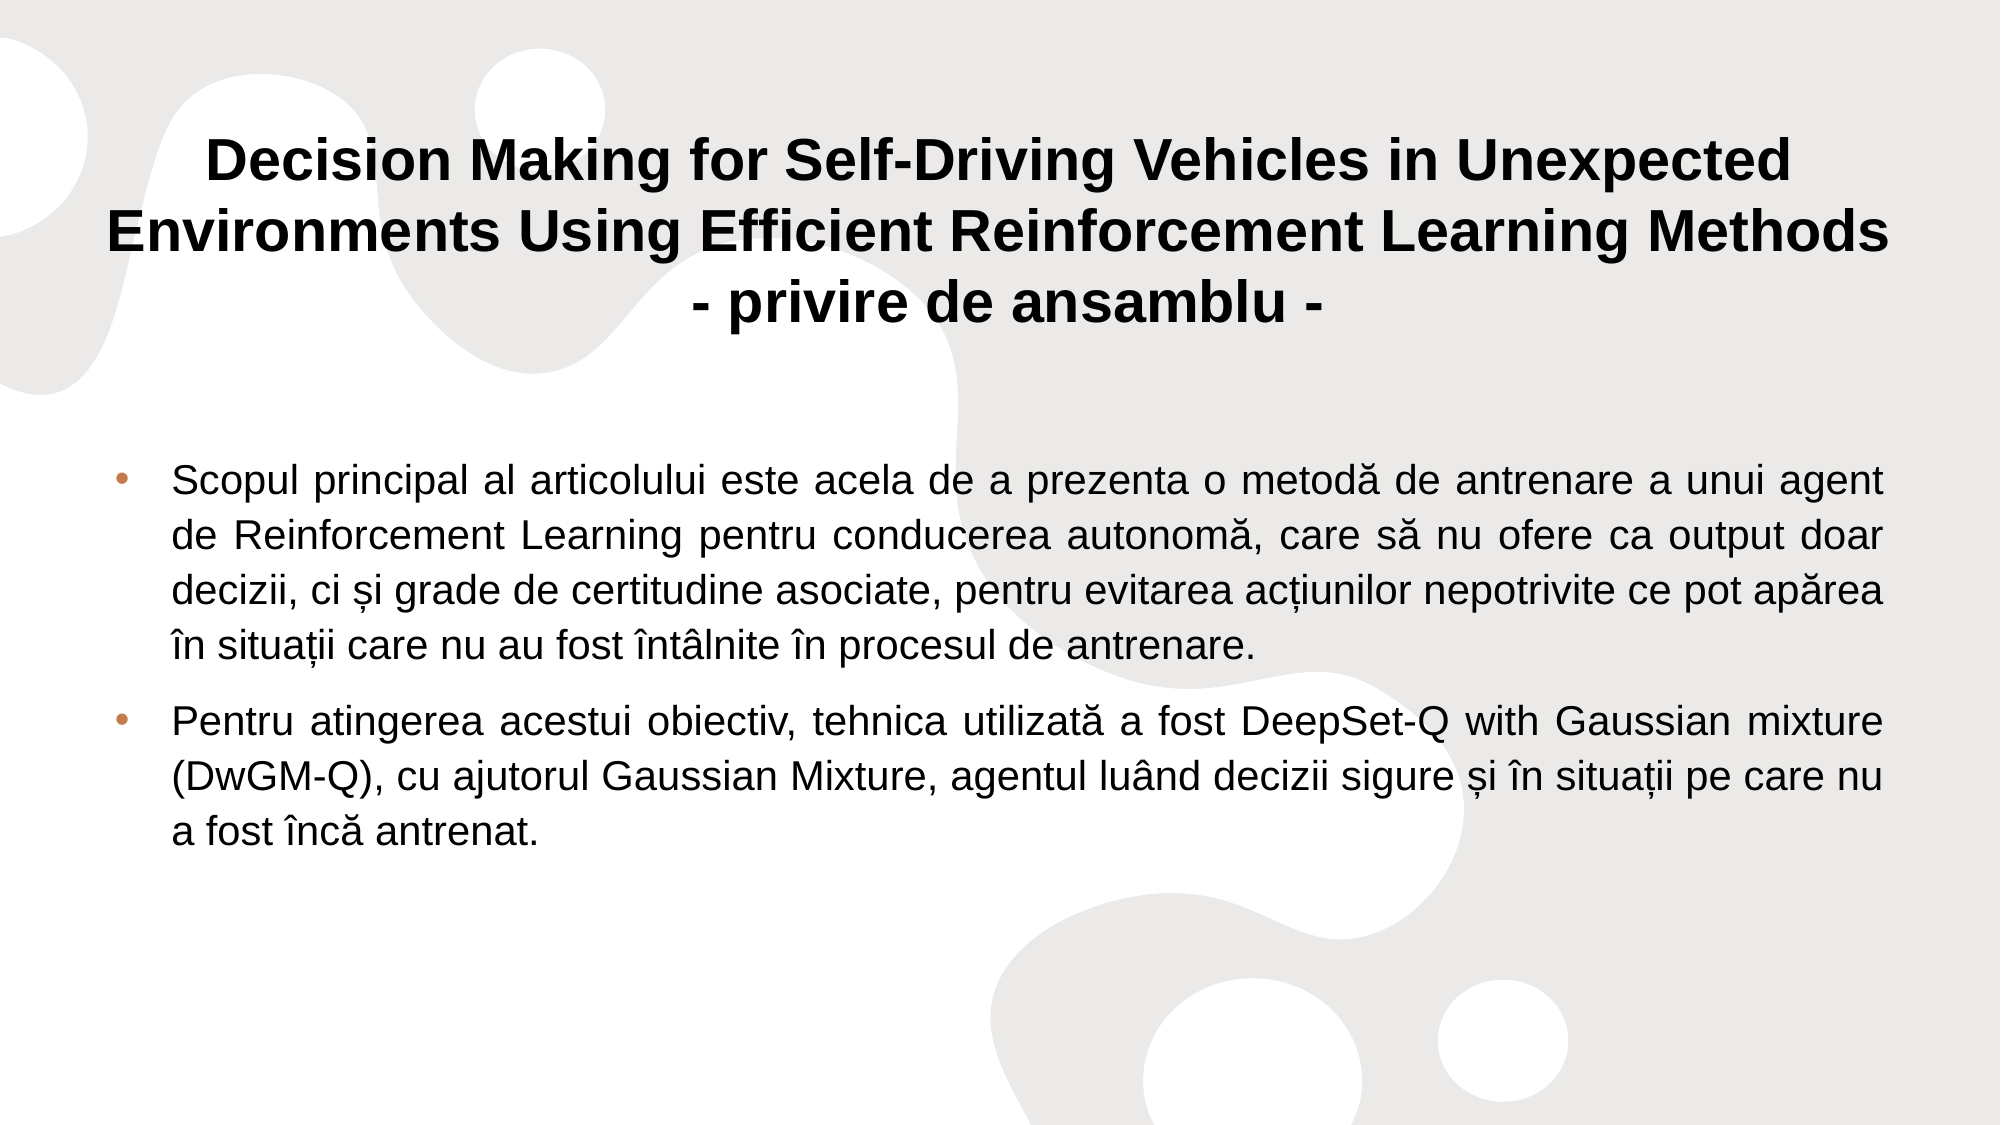

# Decision Making for Self-Driving Vehicles in Unexpected Environments Using Efficient Reinforcement Learning Methods - privire de ansamblu -
Scopul principal al articolului este acela de a prezenta o metodă de antrenare a unui agent de Reinforcement Learning pentru conducerea autonomă, care să nu ofere ca output doar decizii, ci și grade de certitudine asociate, pentru evitarea acțiunilor nepotrivite ce pot apărea în situații care nu au fost întâlnite în procesul de antrenare.
Pentru atingerea acestui obiectiv, tehnica utilizată a fost DeepSet-Q with Gaussian mixture (DwGM-Q), cu ajutorul Gaussian Mixture, agentul luând decizii sigure și în situații pe care nu a fost încă antrenat.